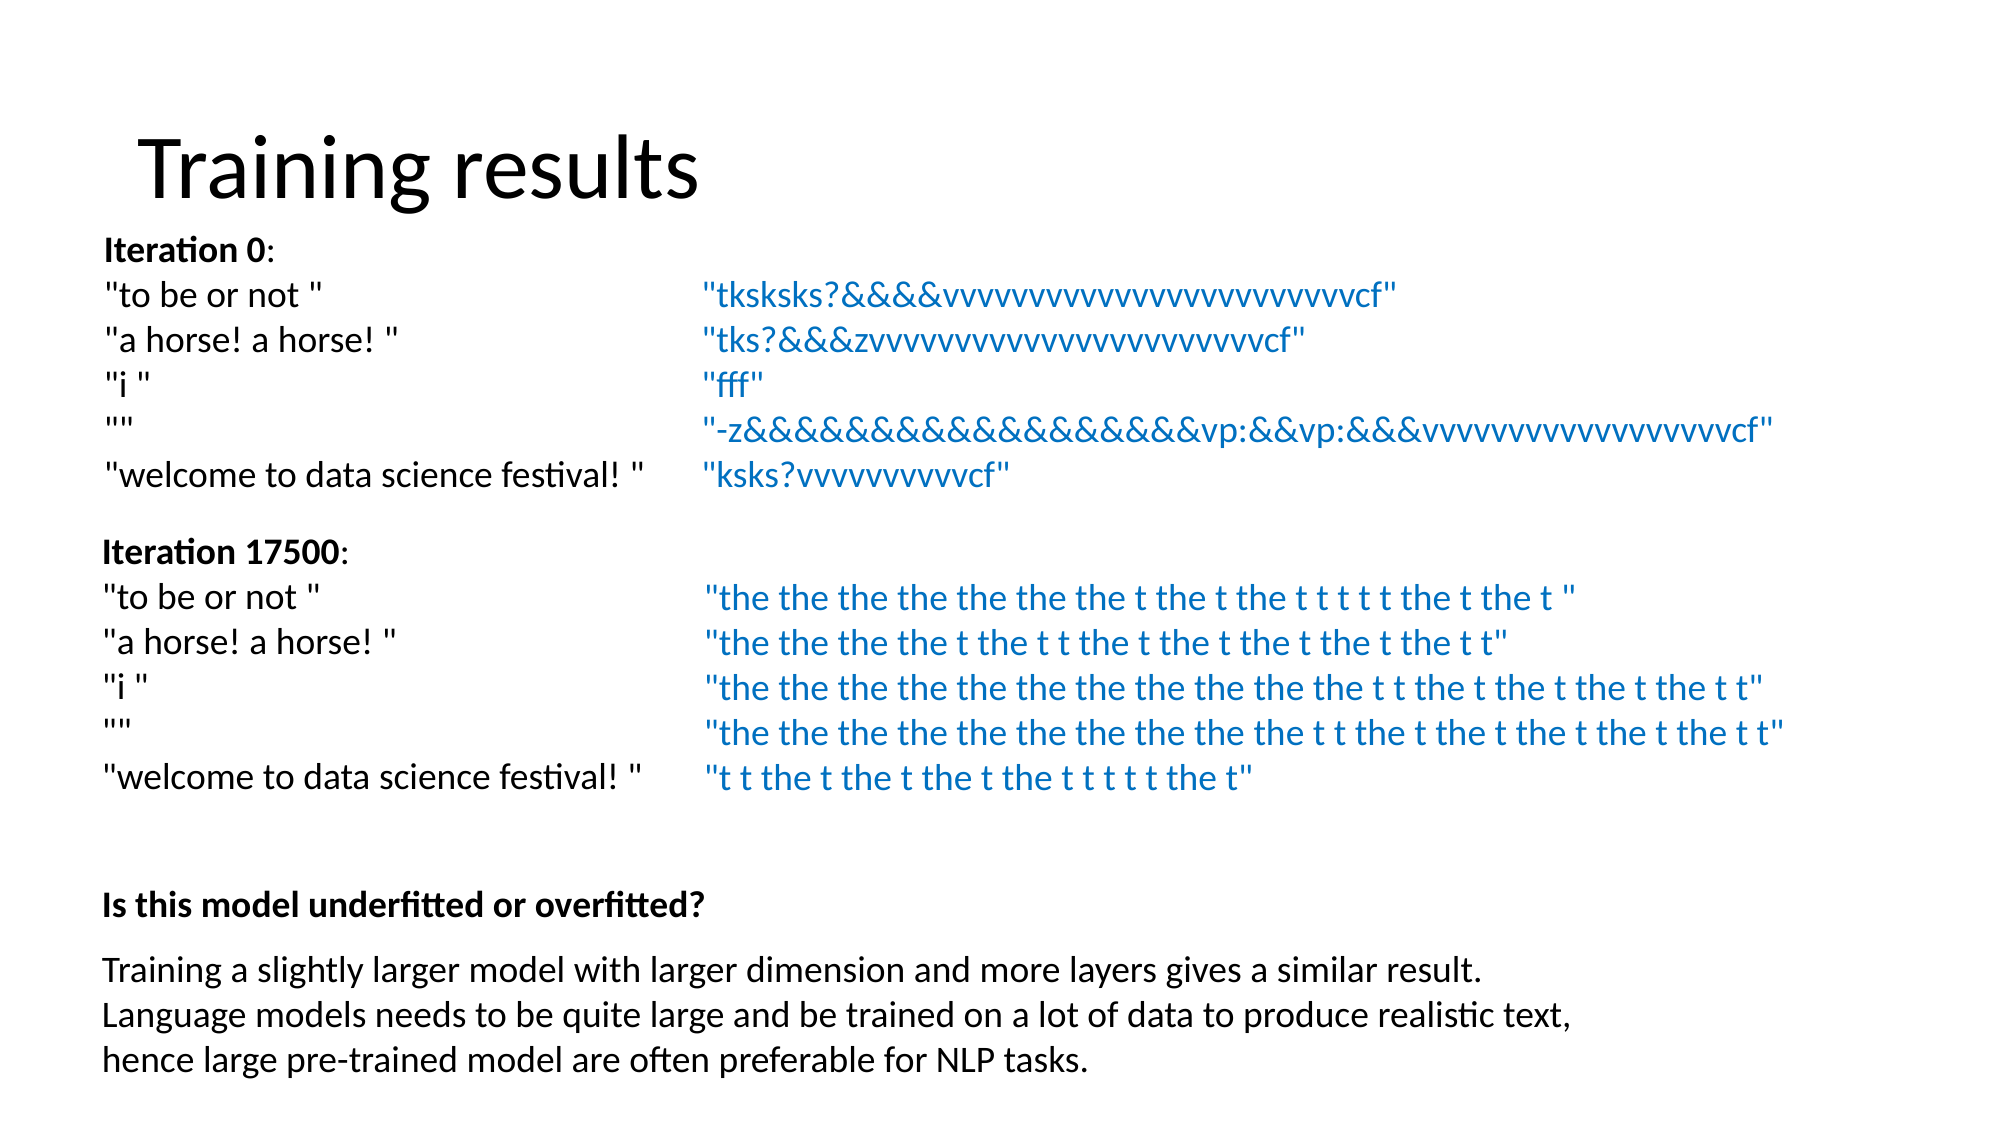

# Training results
Iteration 0:
"to be or not "
"a horse! a horse! "
"i "
""
"welcome to data science festival! "
"tksksks?&&&&vvvvvvvvvvvvvvvvvvvvvvvvcf"
"tks?&&&zvvvvvvvvvvvvvvvvvvvvvvvcf"
"fff"
"-z&&&&&&&&&&&&&&&&&&vp:&&vp:&&&vvvvvvvvvvvvvvvvvvcf"
"ksks?vvvvvvvvvvcf"
Iteration 17500:
"to be or not "
"a horse! a horse! "
"i "
""
"welcome to data science festival! "
"the the the the the the the t the t the t t t t t the t the t "
"the the the the t the t t the t the t the t the t the t t"
"the the the the the the the the the the the t t the t the t the t the t t"
"the the the the the the the the the the t t the t the t the t the t the t t"
"t t the t the t the t the t t t t t the t"
Is this model underfitted or overfitted?
Training a slightly larger model with larger dimension and more layers gives a similar result.
Language models needs to be quite large and be trained on a lot of data to produce realistic text, hence large pre-trained model are often preferable for NLP tasks.